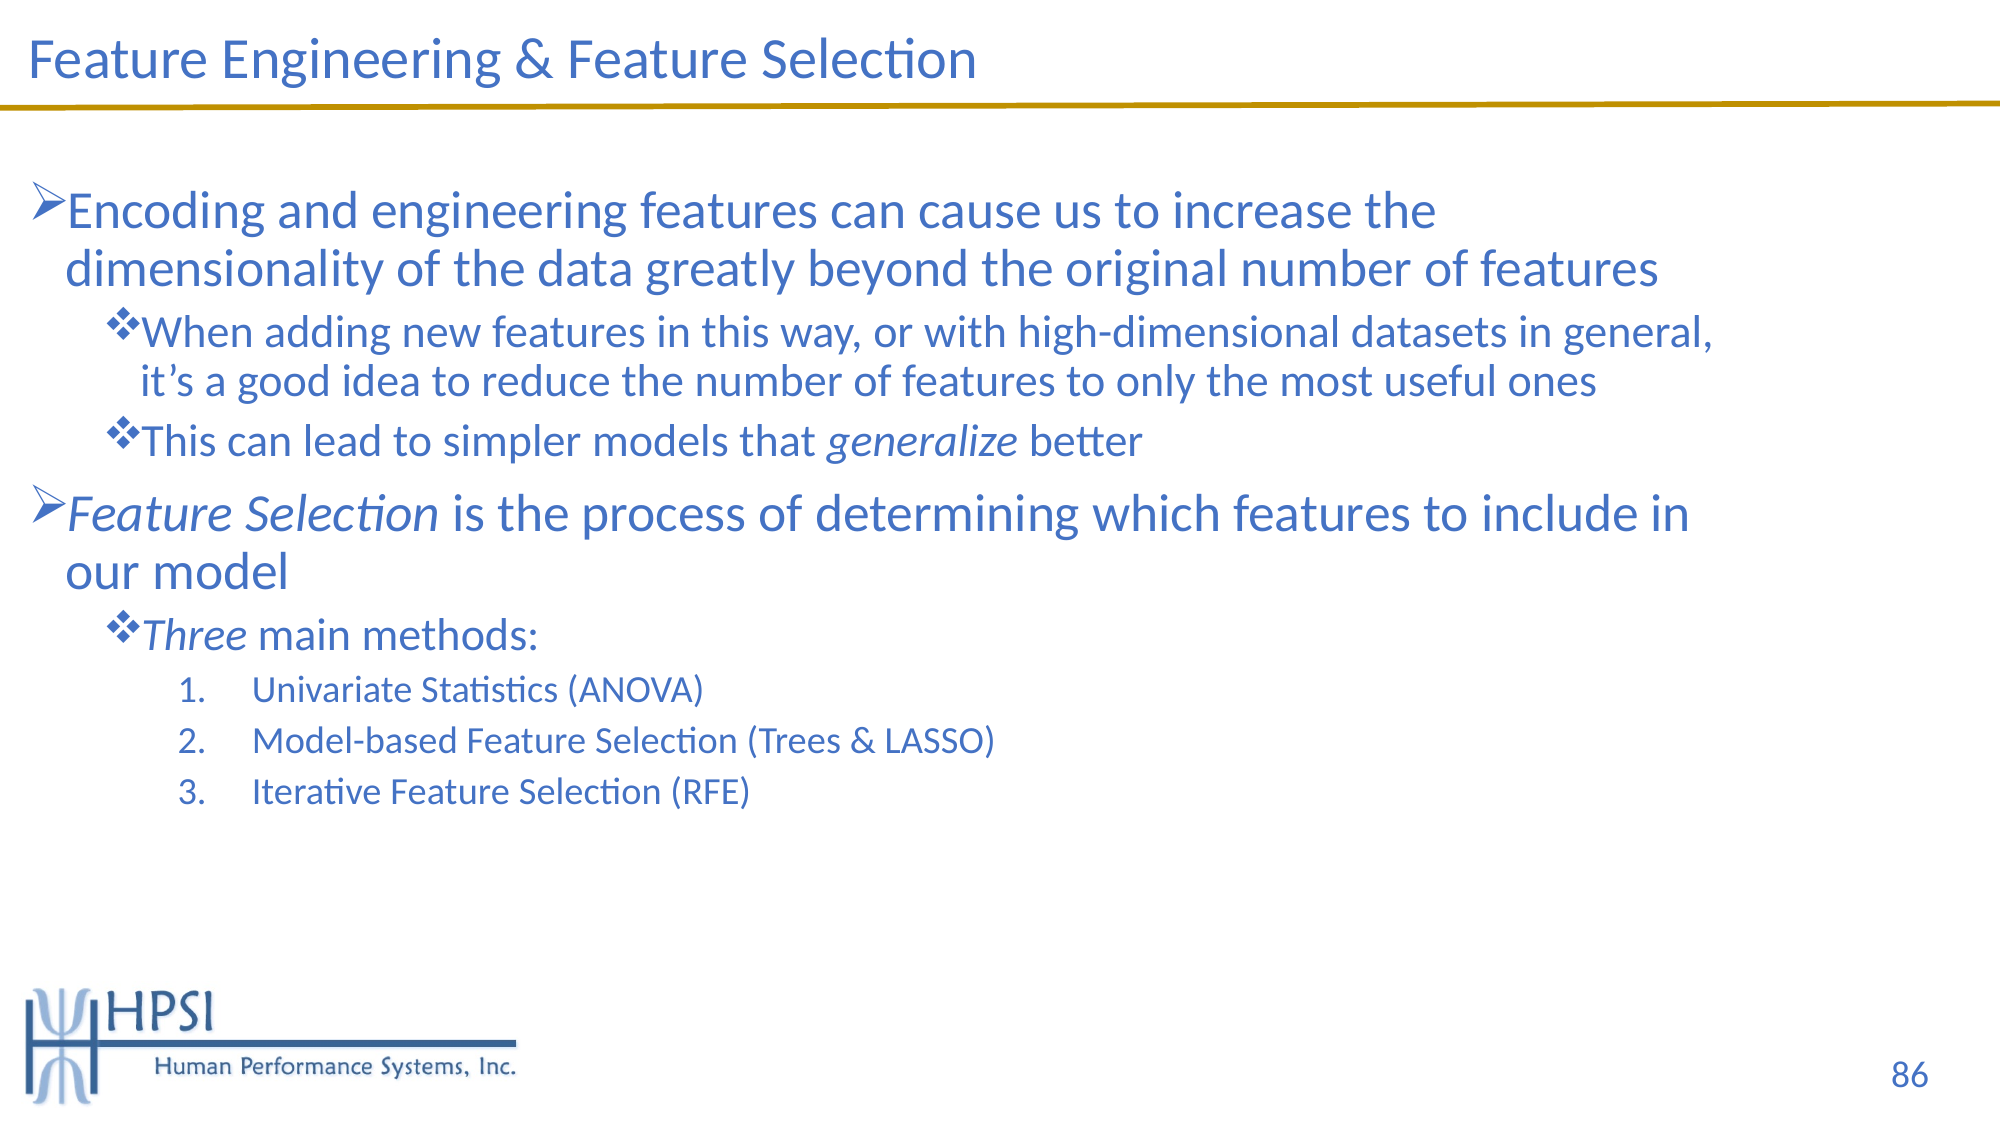

# Feature Engineering & Feature Selection
Encoding and engineering features can cause us to increase the dimensionality of the data greatly beyond the original number of features
When adding new features in this way, or with high-dimensional datasets in general, it’s a good idea to reduce the number of features to only the most useful ones
This can lead to simpler models that generalize better
Feature Selection is the process of determining which features to include in our model
Three main methods:
Univariate Statistics (ANOVA)
Model-based Feature Selection (Trees & LASSO)
Iterative Feature Selection (RFE)

86